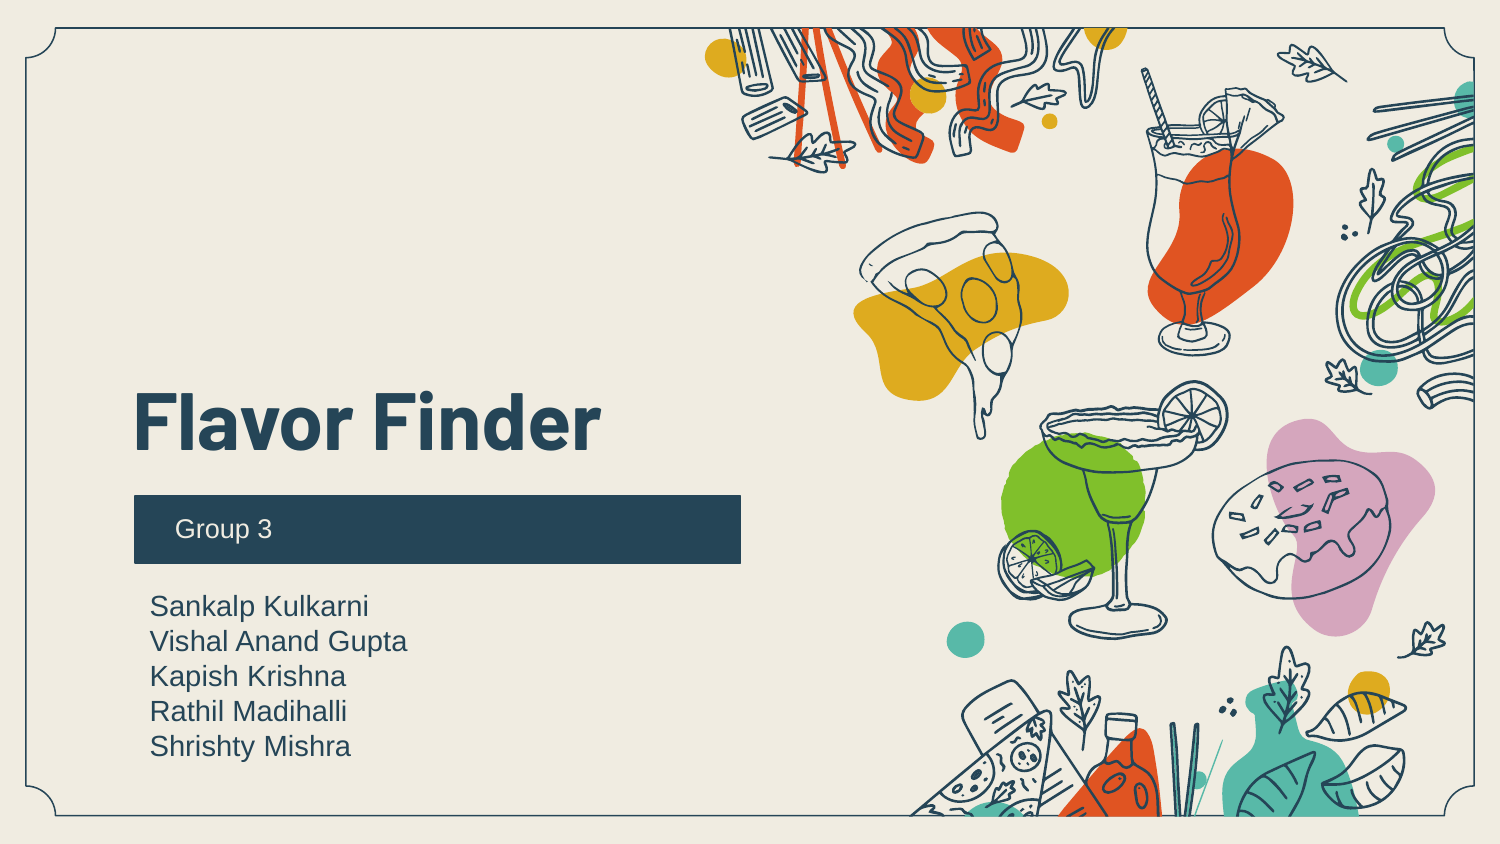

# Flavor Finder

Group 3
Sankalp Kulkarni
Vishal Anand Gupta
Kapish Krishna
Rathil Madihalli
Shrishty Mishra